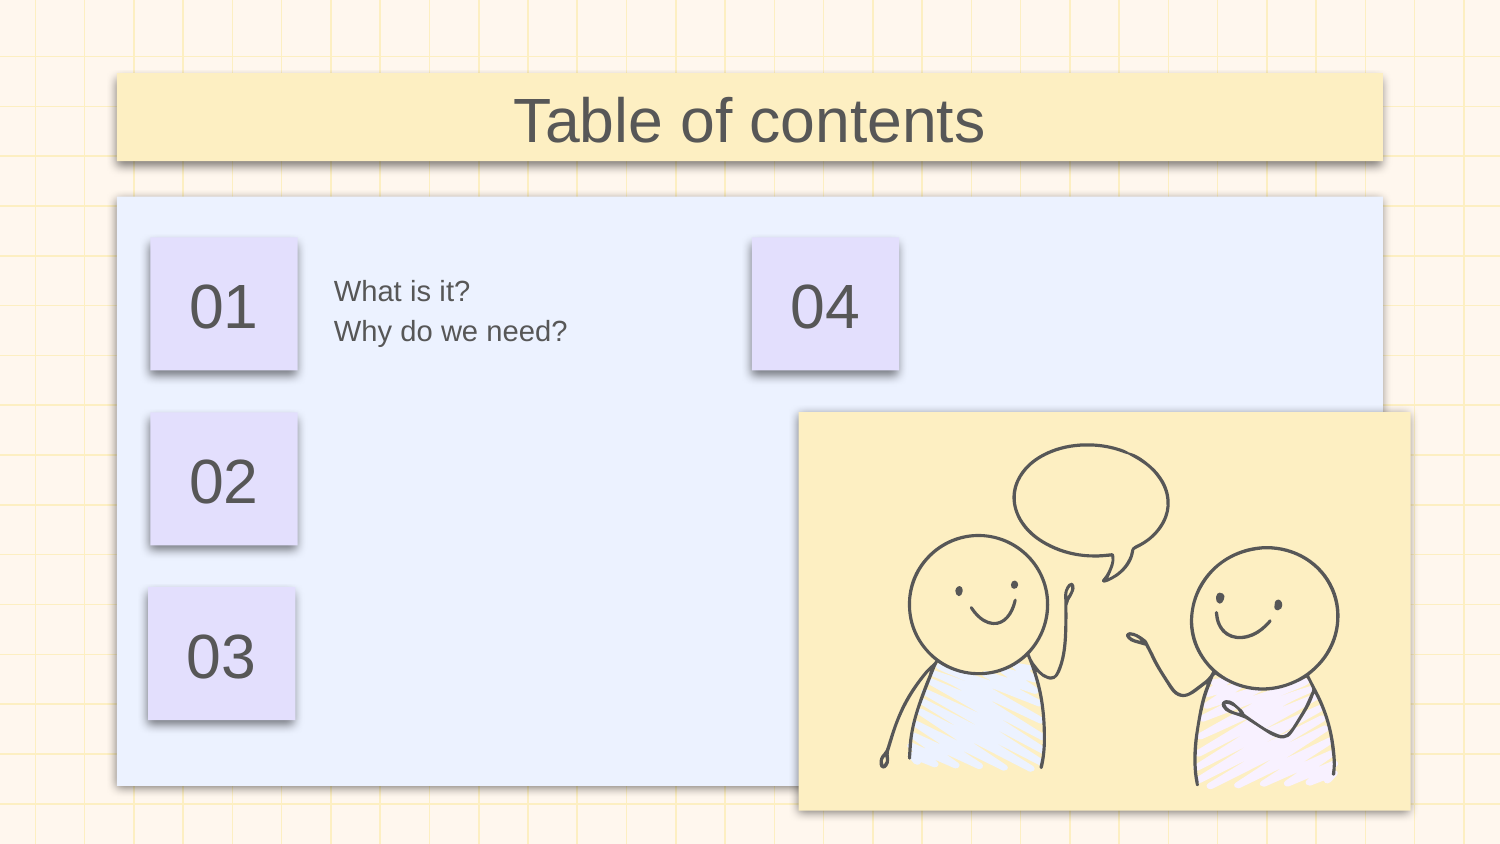

Table of contents
04
# 01
What is it?
Why do we need?

02

03